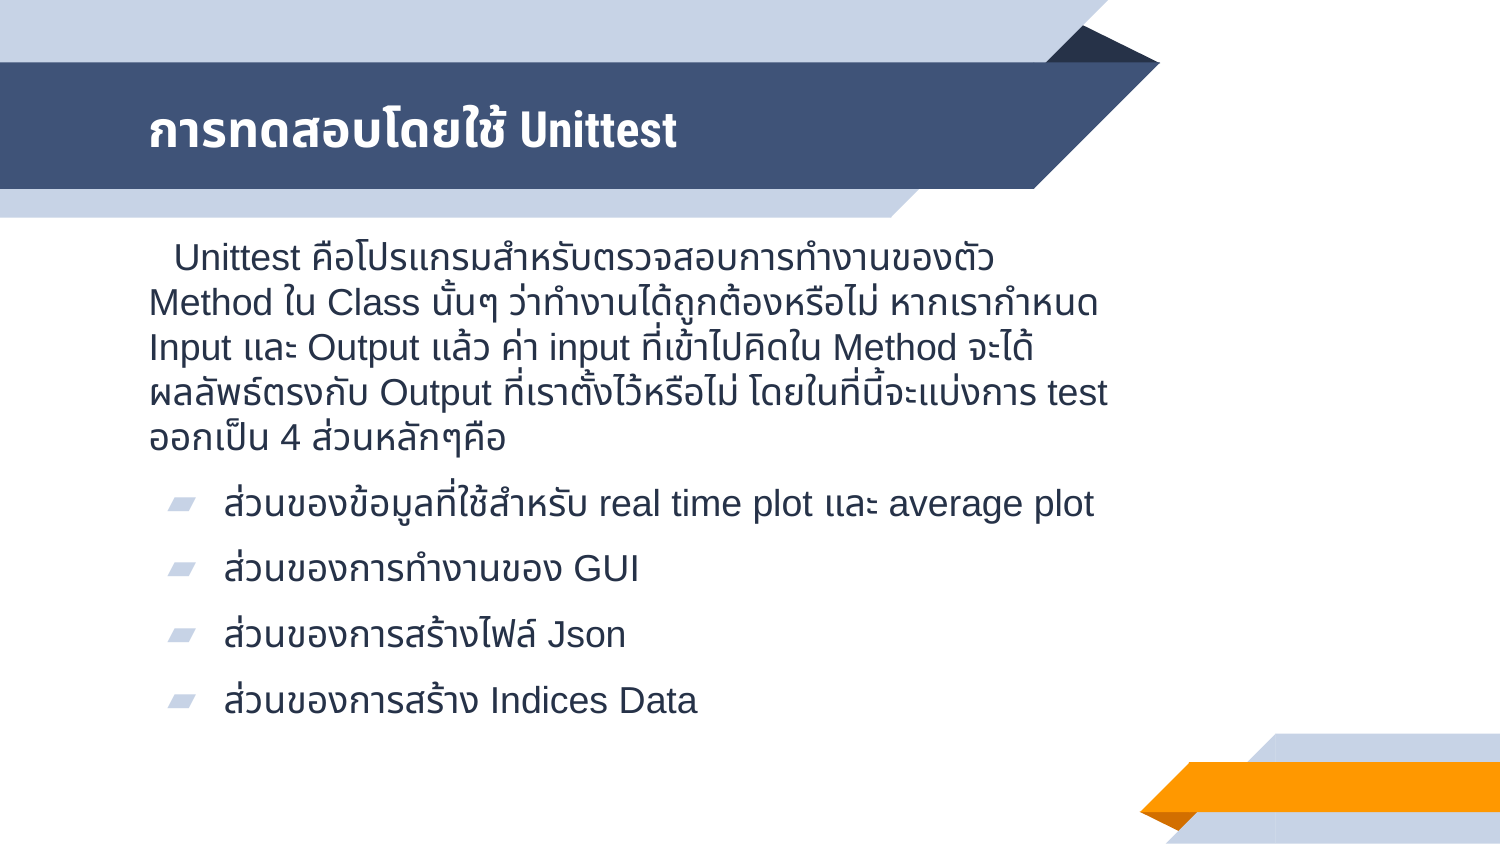

# การทดสอบโดยใช้ Unittest
Unittest คือโปรแกรมสำหรับตรวจสอบการทำงานของตัว Method ใน Class นั้นๆ ว่าทำงานได้ถูกต้องหรือไม่ หากเรากำหนด Input และ Output แล้ว ค่า input ที่เข้าไปคิดใน Method จะได้ผลลัพธ์ตรงกับ Output ที่เราตั้งไว้หรือไม่ โดยในที่นี้จะแบ่งการ test ออกเป็น 4 ส่วนหลักๆคือ
ส่วนของข้อมูลที่ใช้สำหรับ real time plot และ average plot
ส่วนของการทำงานของ GUI
ส่วนของการสร้างไฟล์ Json
ส่วนของการสร้าง Indices Data